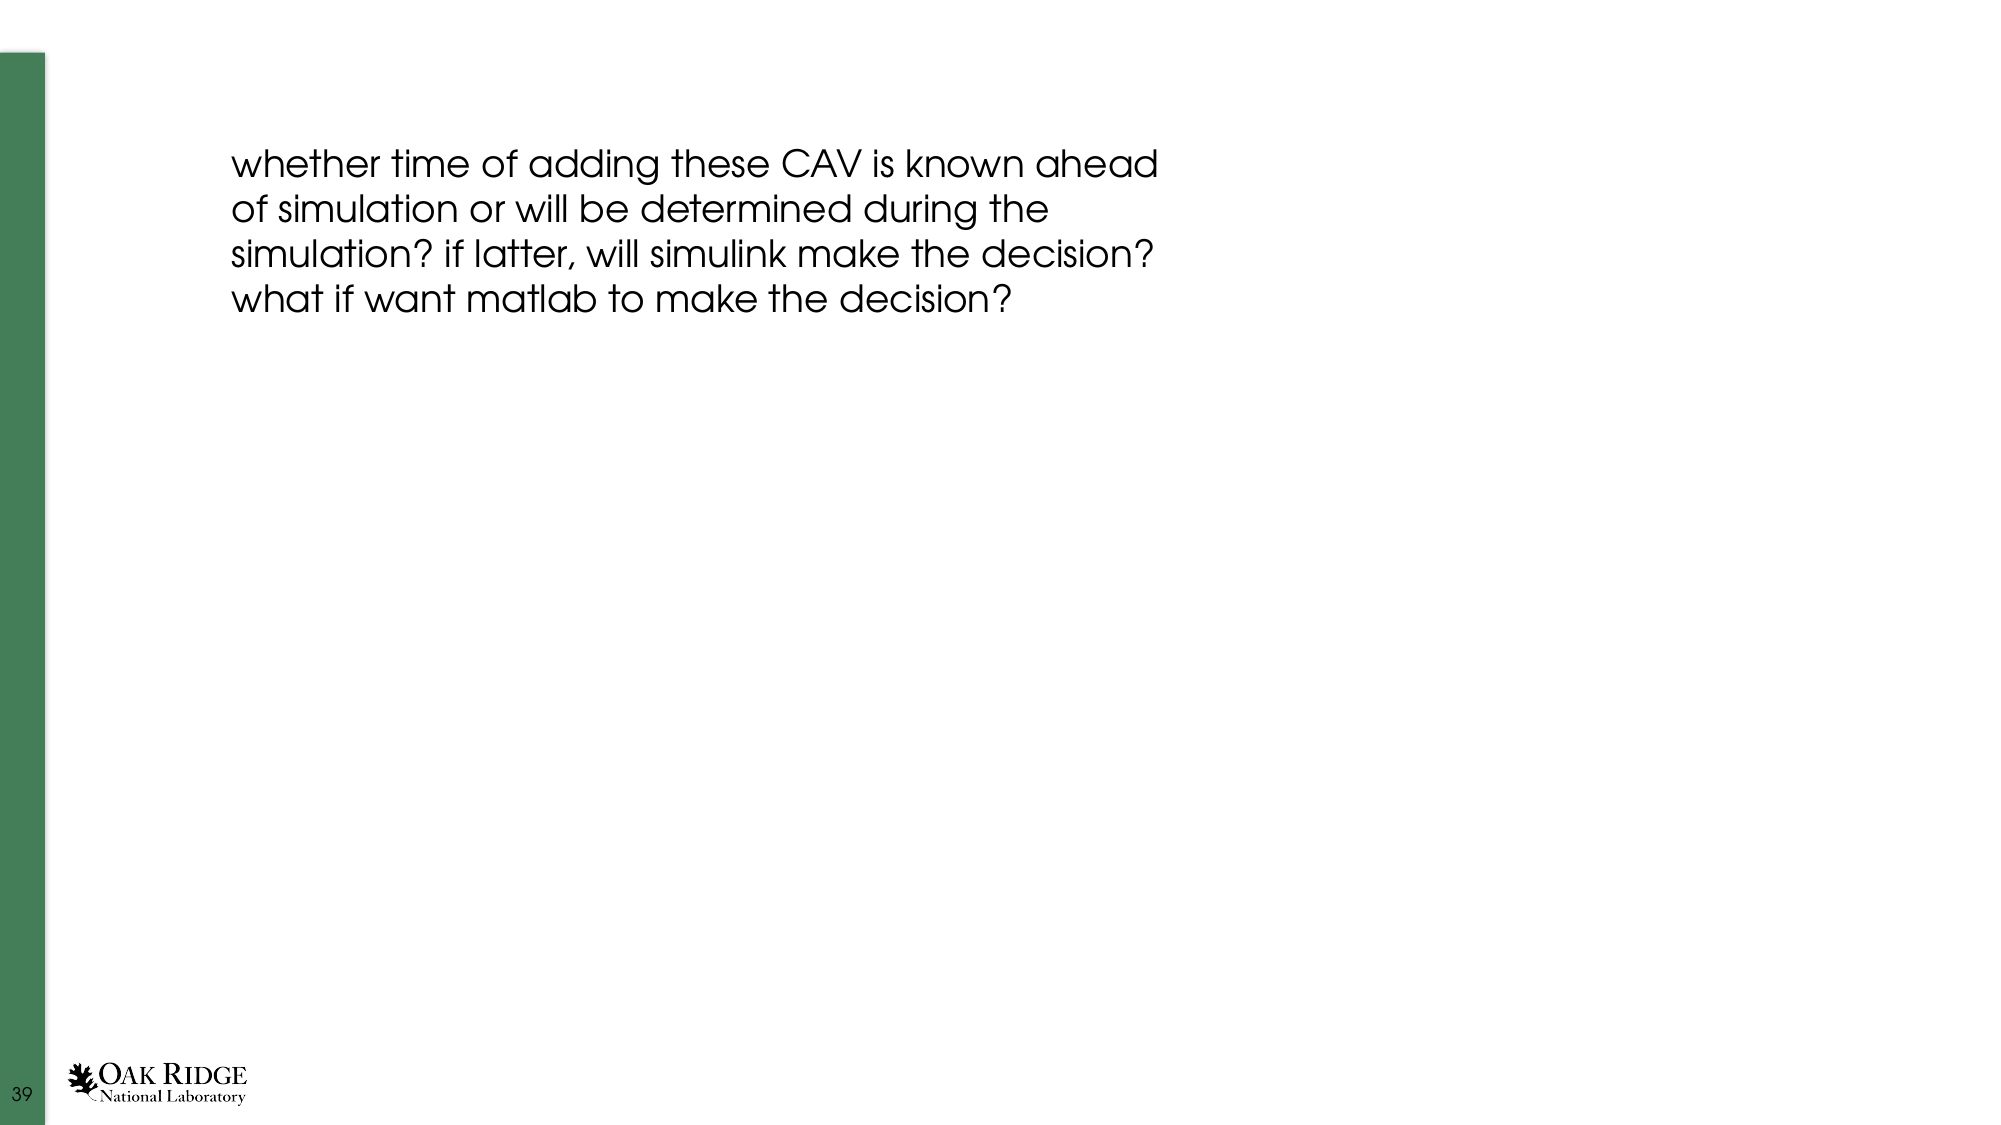

whether time of adding these CAV is known ahead of simulation or will be determined during the simulation? if latter, will simulink make the decision? what if want matlab to make the decision?